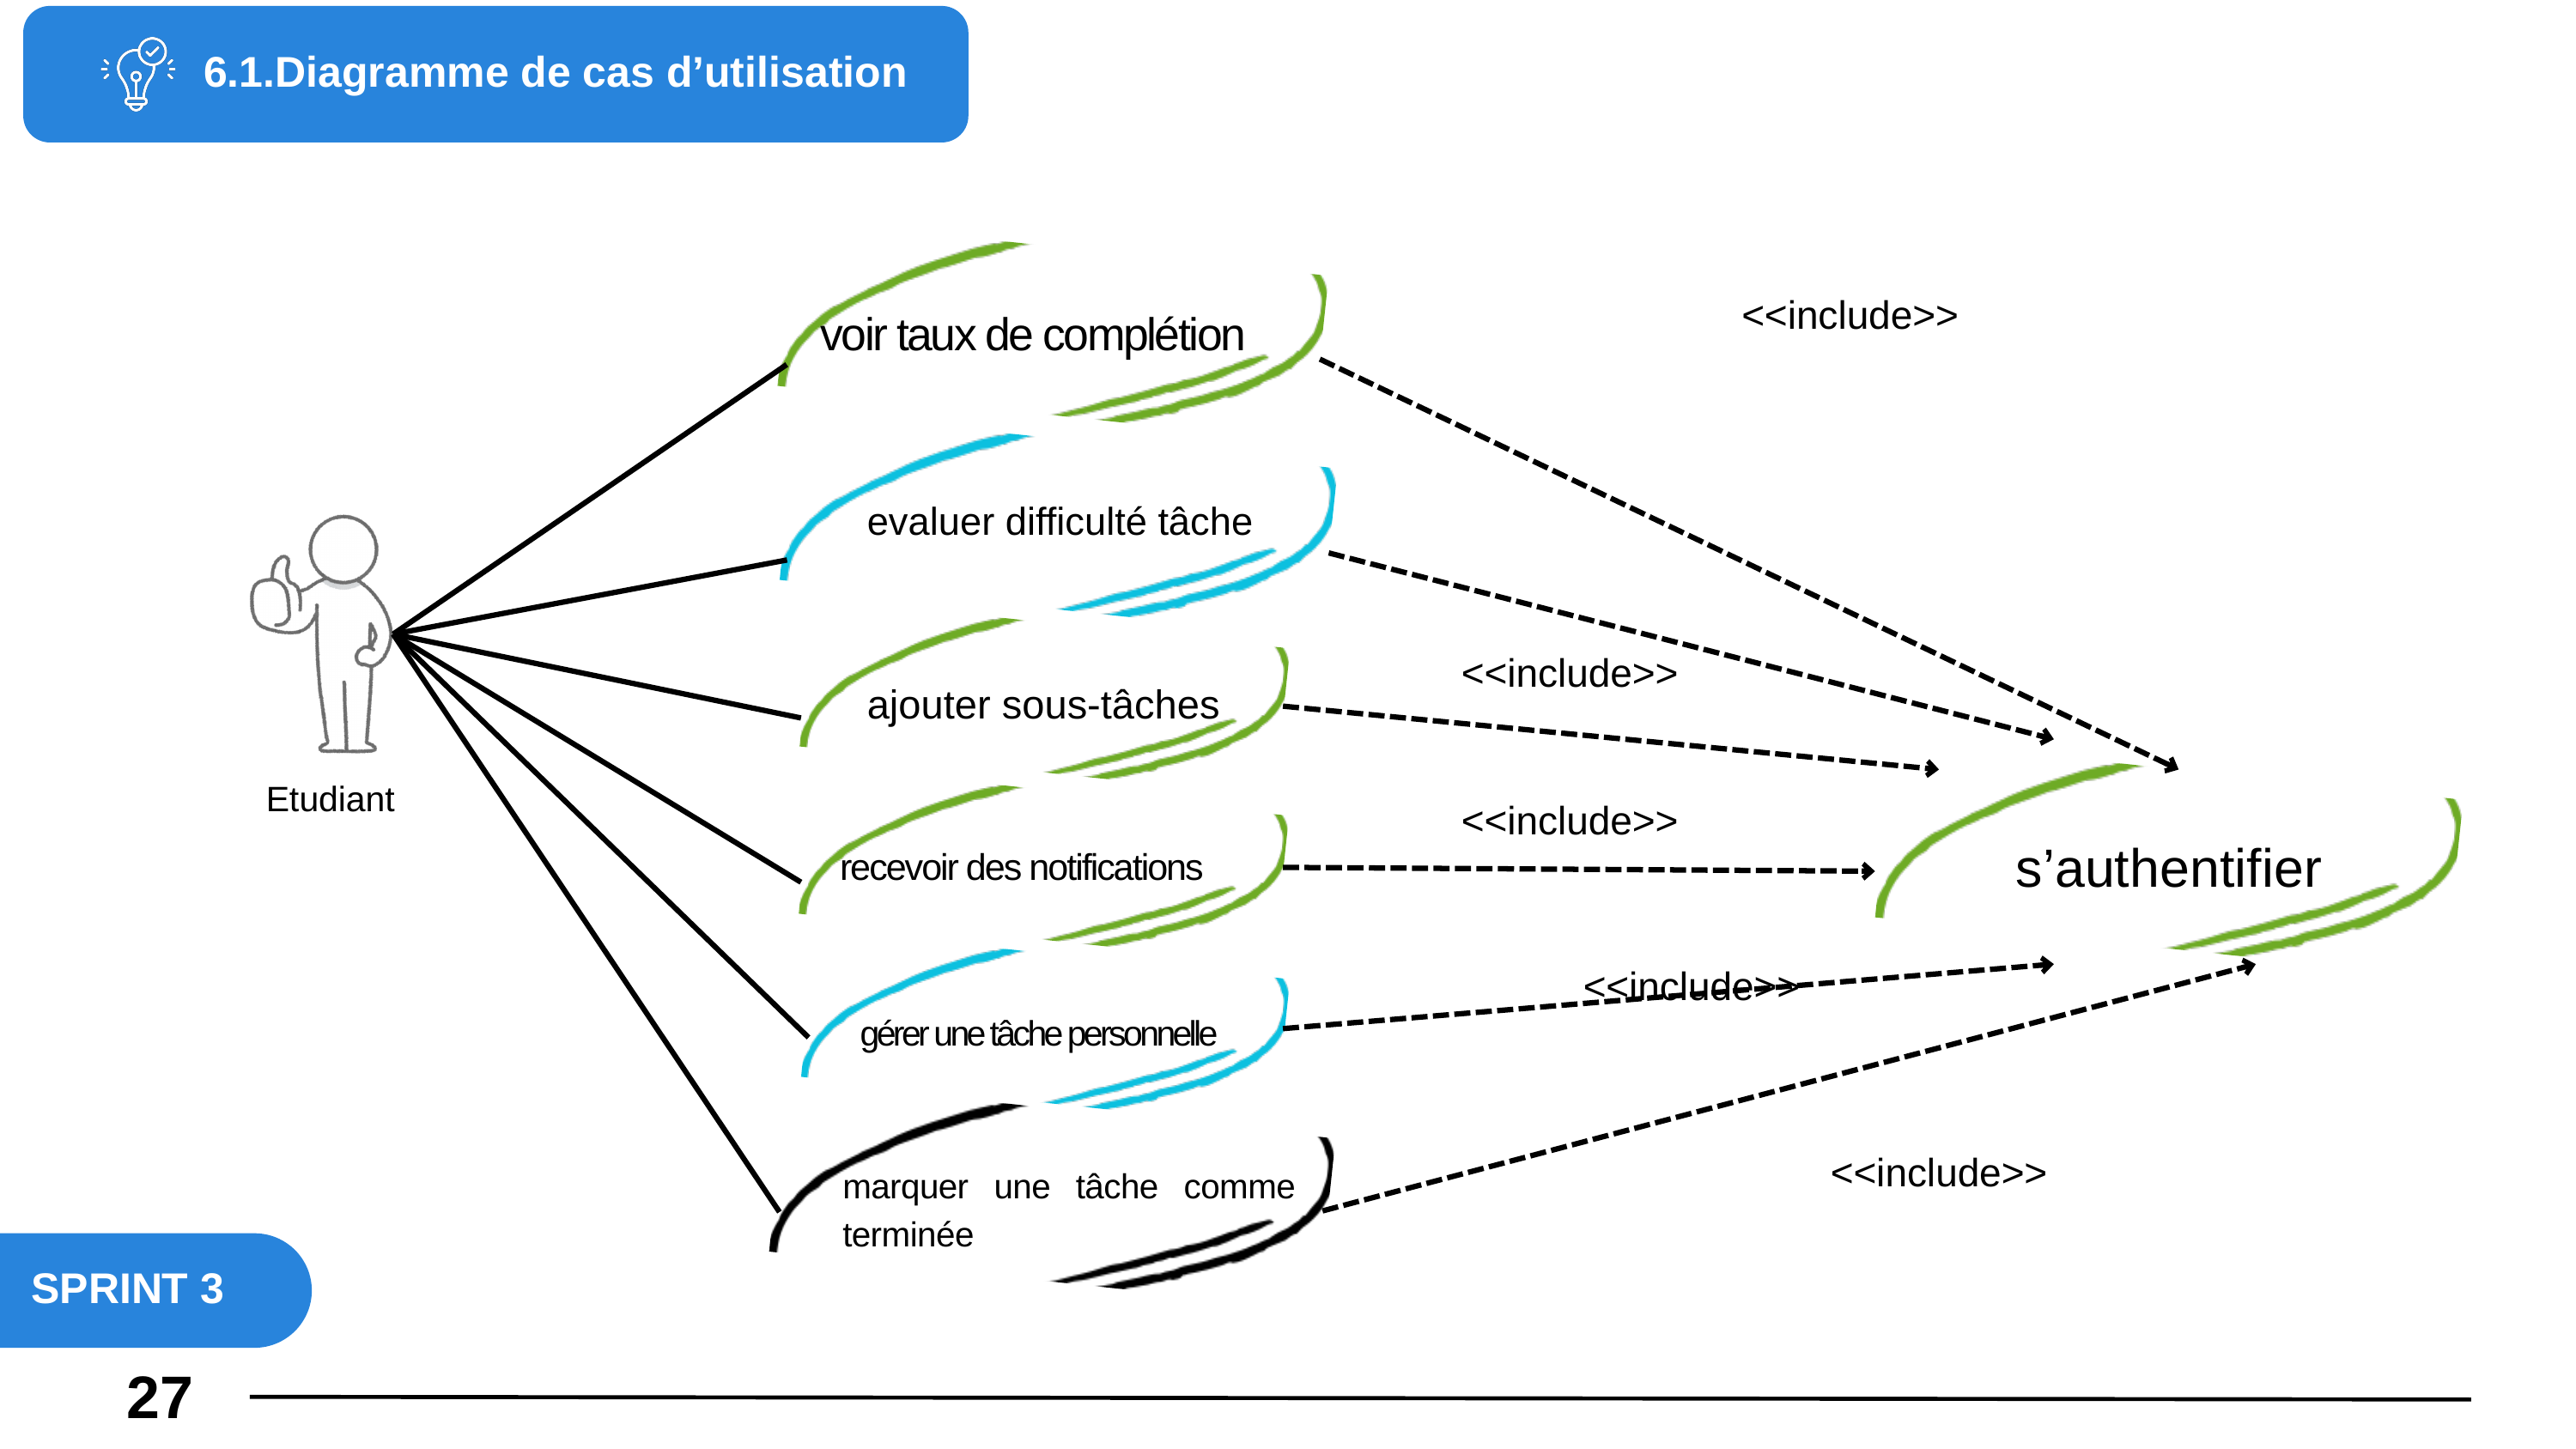

6.1.Diagramme de cas d’utilisation

<<include>>
voir taux de complétion

evaluer difficulté tâche

<<include>>
ajouter sous-tâches

Etudiant
<<include>>

s’authentifier
recevoir des notifications

<<include>>

gérer une tâche personnelle

<<include>>
marquer une tâche comme terminée

SPRINT 3
27